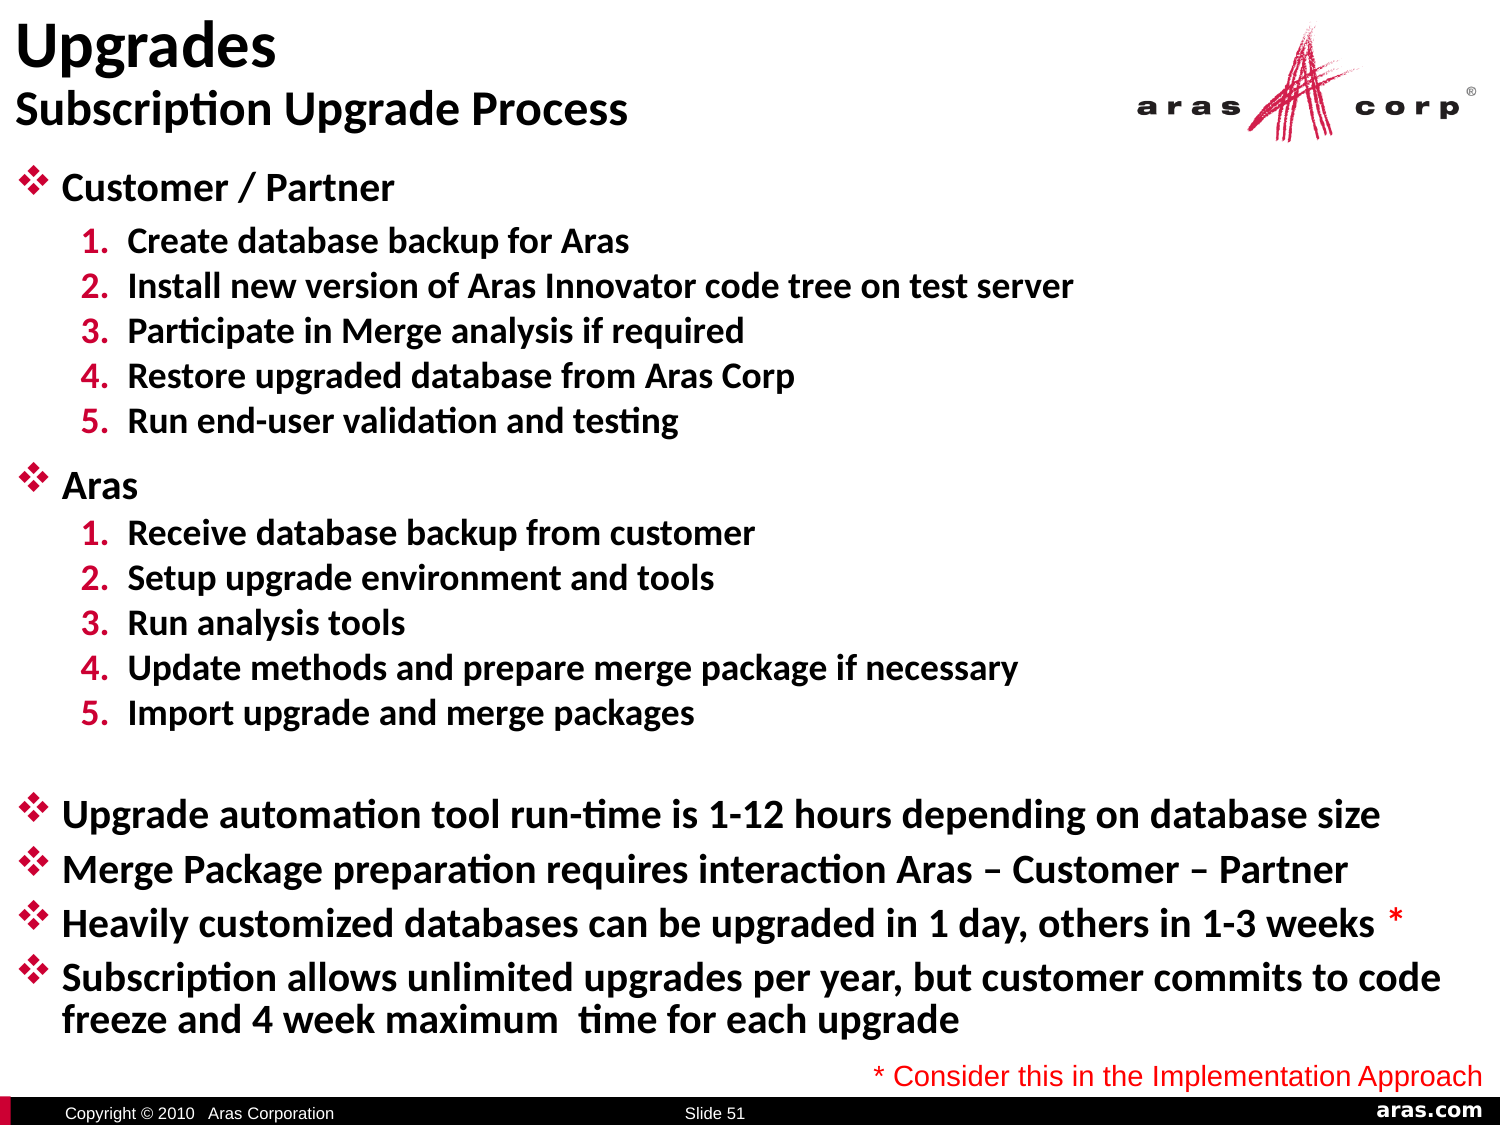

# Upgrades Subscription Upgrade Process
Customer / Partner
Create database backup for Aras
Install new version of Aras Innovator code tree on test server
Participate in Merge analysis if required
Restore upgraded database from Aras Corp
Run end-user validation and testing
Aras
Receive database backup from customer
Setup upgrade environment and tools
Run analysis tools
Update methods and prepare merge package if necessary
Import upgrade and merge packages

Upgrade automation tool run-time is 1-12 hours depending on database size
Merge Package preparation requires interaction Aras – Customer – Partner
Heavily customized databases can be upgraded in 1 day, others in 1-3 weeks *
Subscription allows unlimited upgrades per year, but customer commits to code freeze and 4 week maximum  time for each upgrade

* Consider this in the Implementation Approach
Slide 51